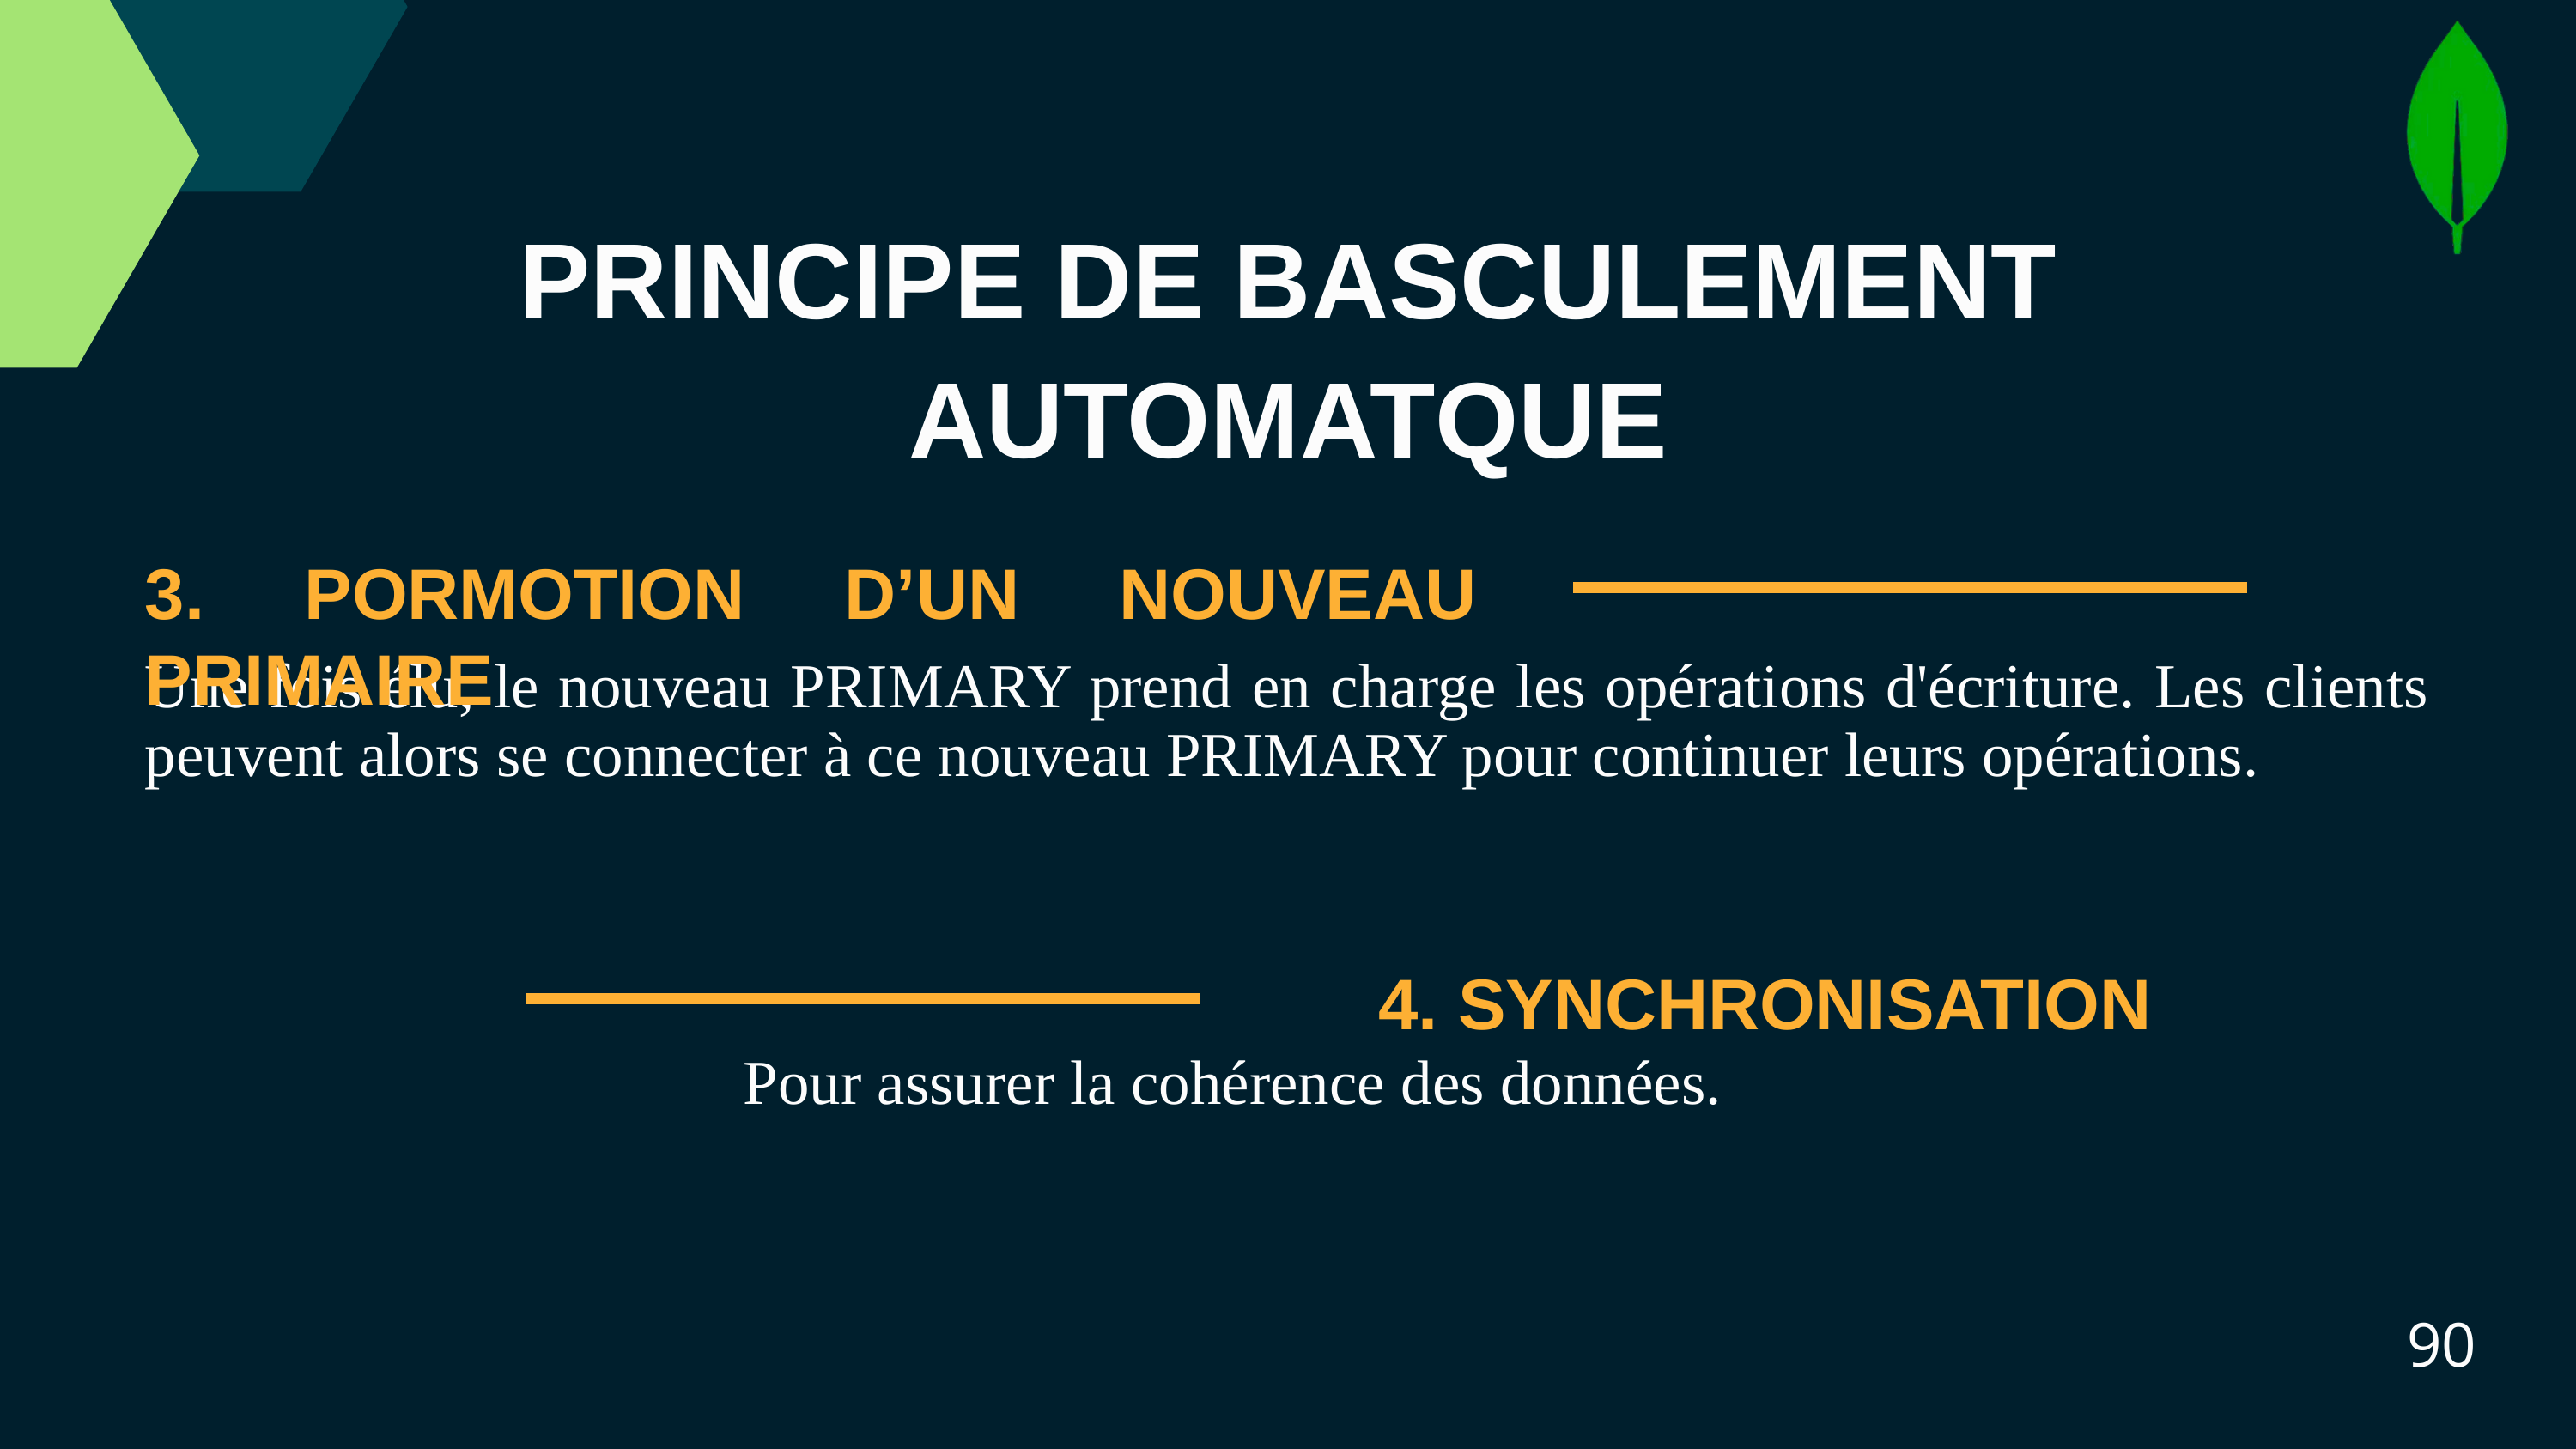

PRINCIPE DE BASCULEMENT AUTOMATQUE
3. PORMOTION D’UN NOUVEAU PRIMAIRE

Une fois élu, le nouveau PRIMARY prend en charge les opérations d'écriture. Les clients peuvent alors se connecter à ce nouveau PRIMARY pour continuer leurs opérations.
4. SYNCHRONISATION

Pour assurer la cohérence des données.
90